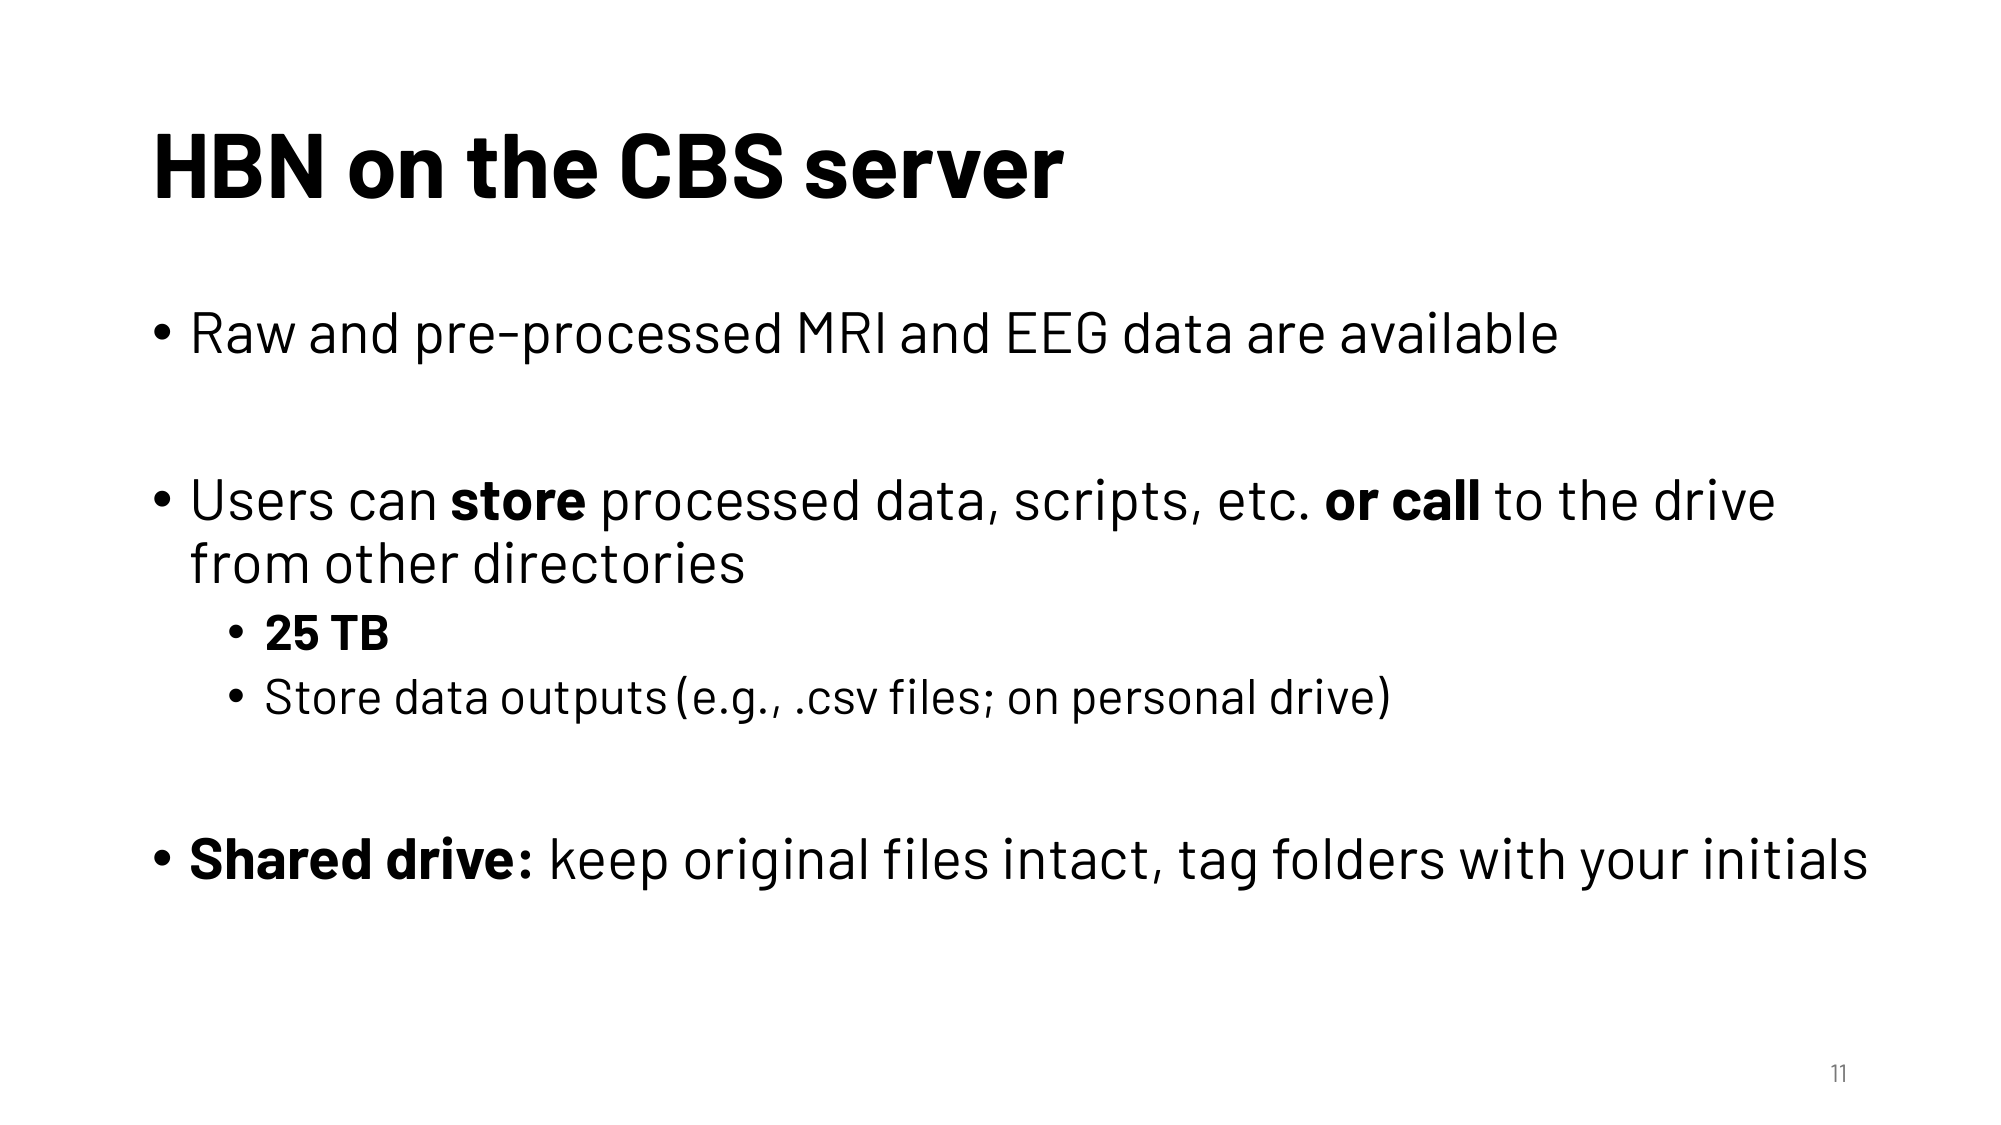

# HBN on the CBS server
Raw and pre-processed MRI and EEG data are available

Users can store processed data, scripts, etc. or call to the drive from other directories
25 TB
Store data outputs (e.g., .csv files; on personal drive)

Shared drive: keep original files intact, tag folders with your initials

11